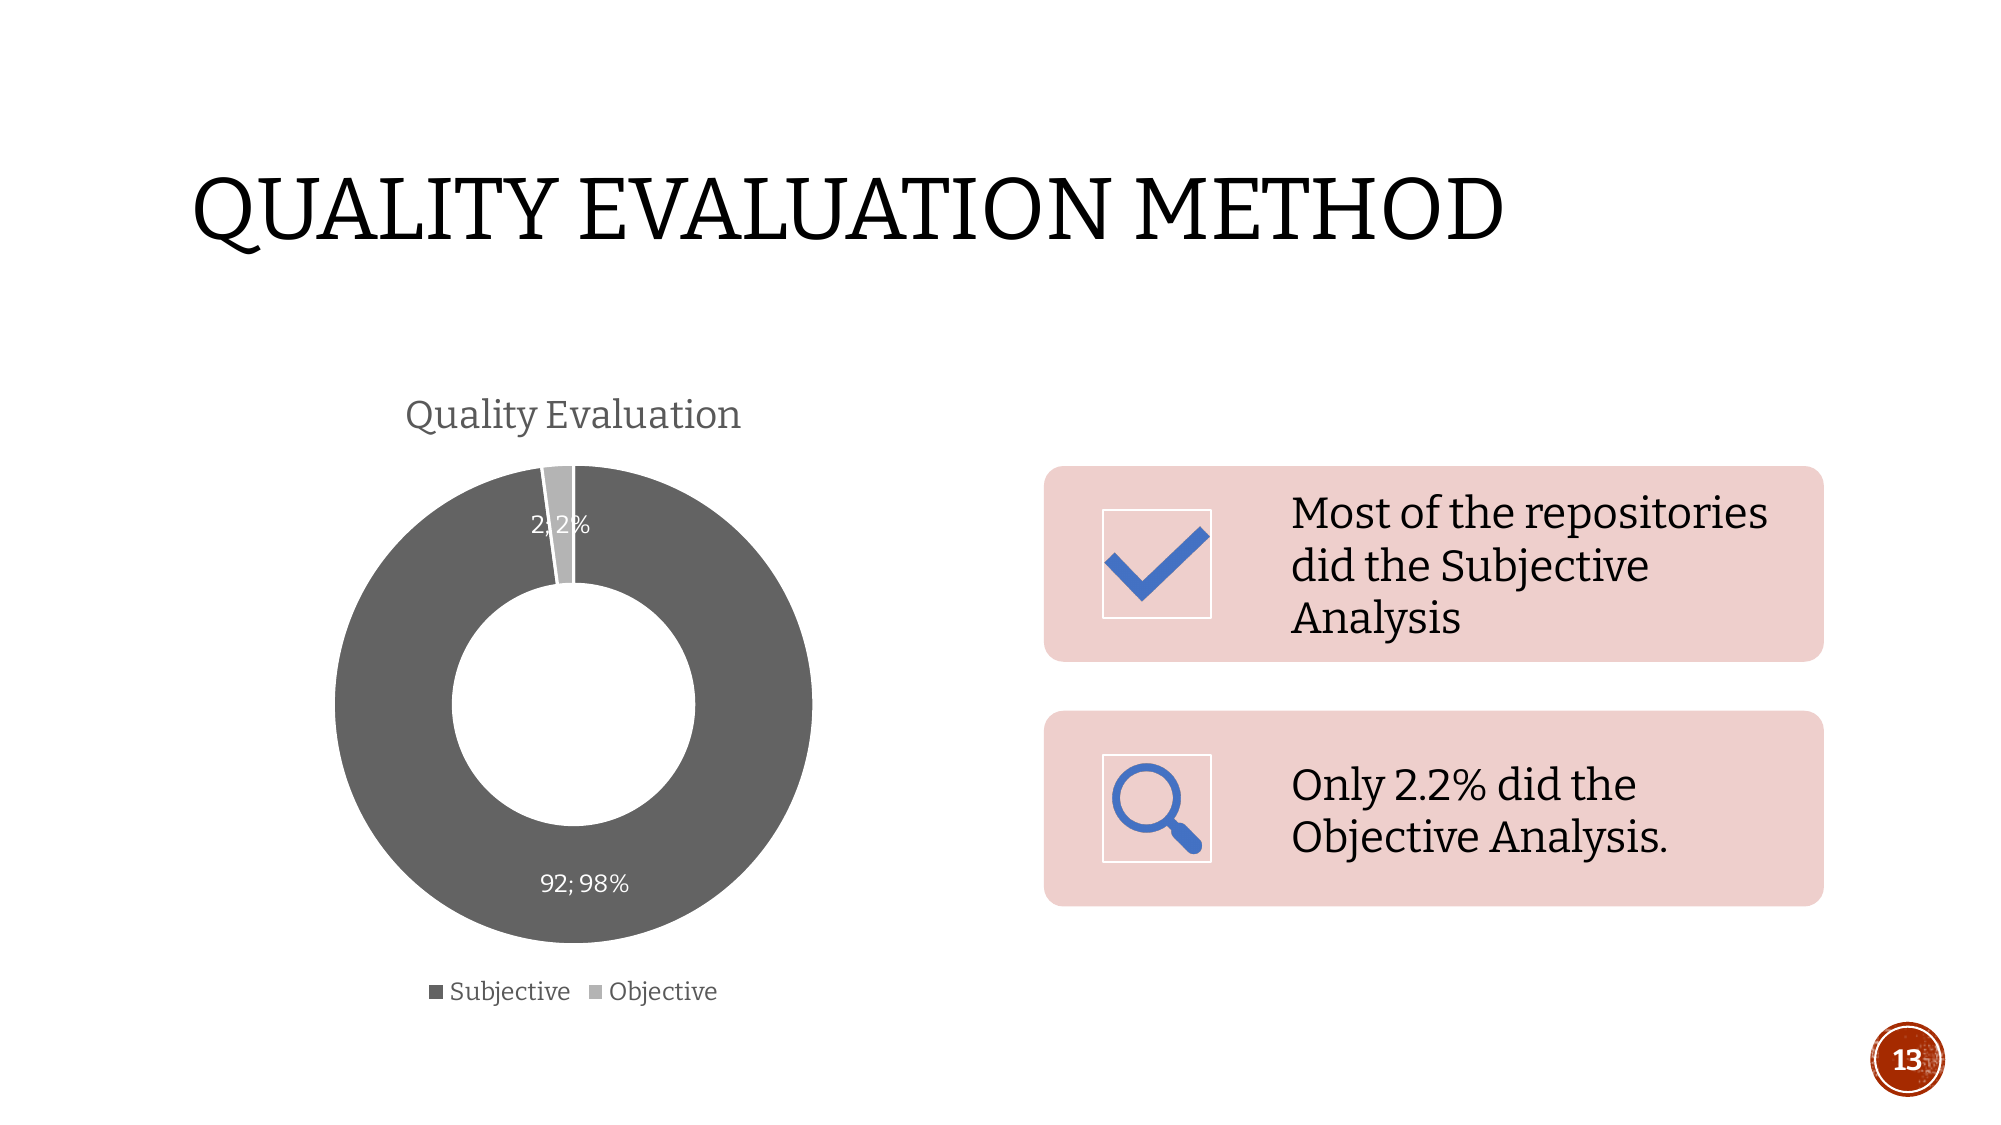

# Quality evaluation method

### Chart:

| Category | Quality Evaluation |
|---|---|
| Subjective | 92.0 |
| Objective | 2.0 |
Most of the repositories did the Subjective Analysis
Only 2.2% did the Objective Analysis.
13